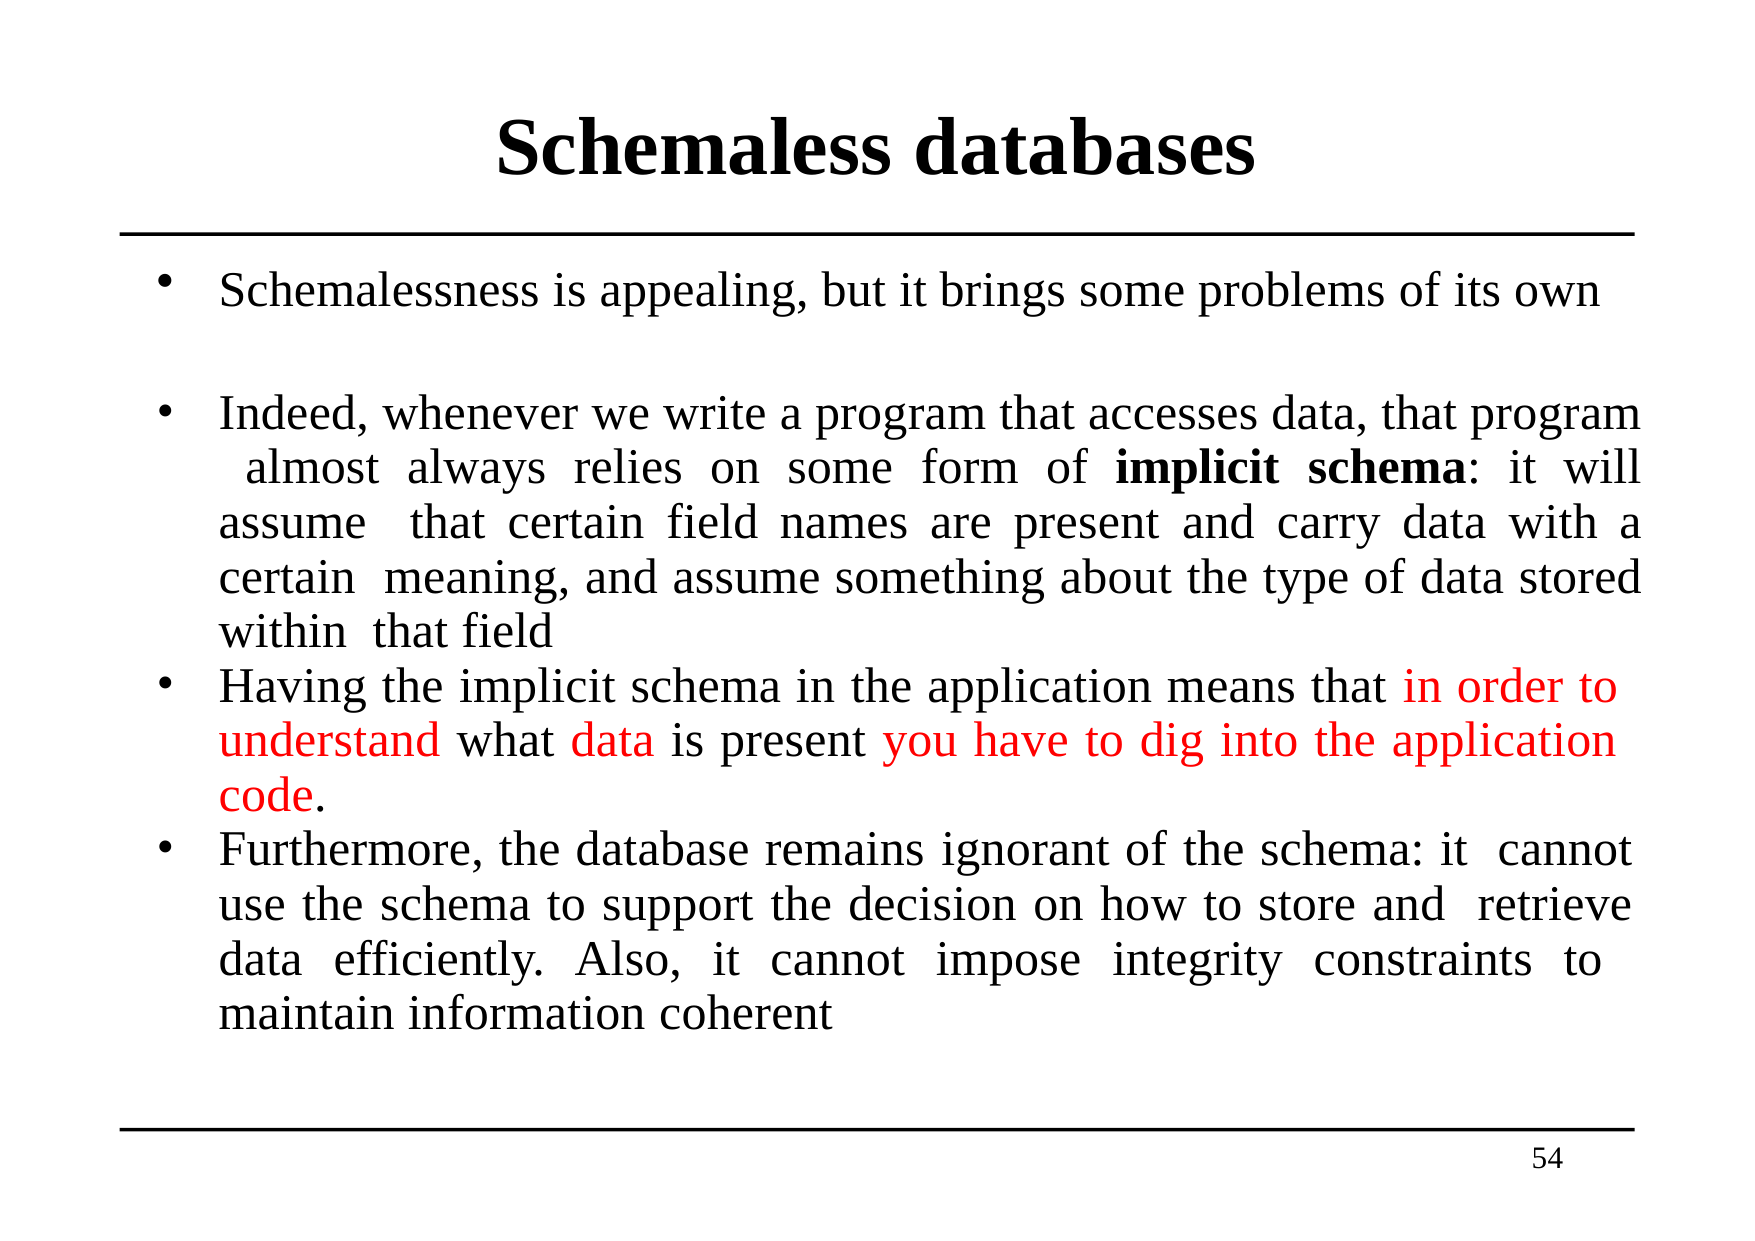

# Schemaless databases

Schemalessness is appealing, but it brings some problems of its own

Indeed, whenever we write a program that accesses data, that program  almost always relies on some form of implicit schema: it will assume  that certain field names are present and carry data with a certain  meaning, and assume something about the type of data stored within  that field
Having the implicit schema in the application means that in order to  understand what data is present you have to dig into the application  code.
Furthermore, the database remains ignorant of the schema: it  cannot use the schema to support the decision on how to store and  retrieve data efficiently. Also, it cannot impose integrity constraints to  maintain information coherent

54